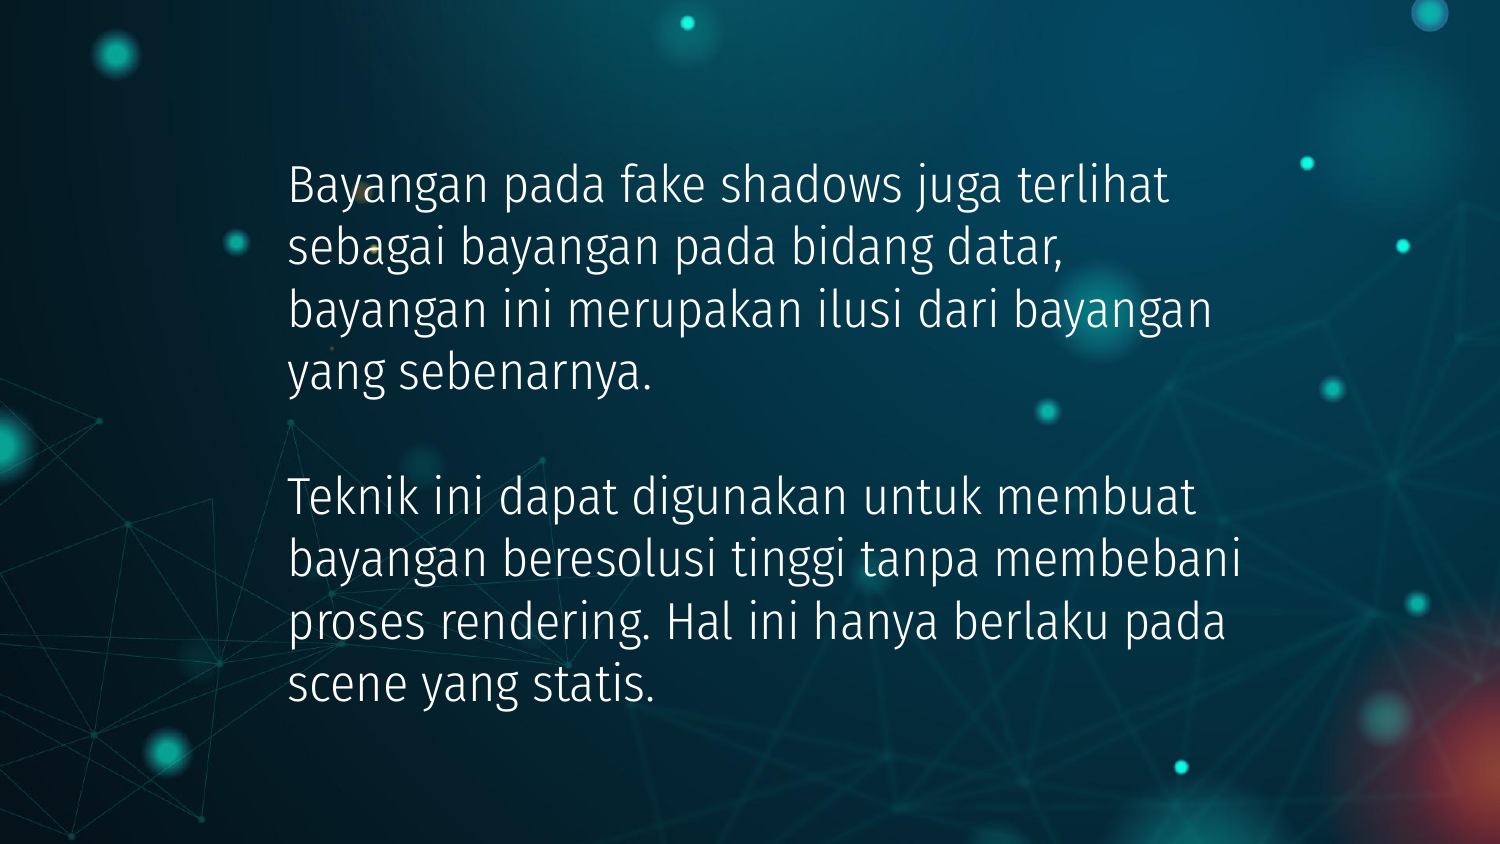

Bayangan pada fake shadows juga terlihat sebagai bayangan pada bidang datar, bayangan ini merupakan ilusi dari bayangan yang sebenarnya.

Teknik ini dapat digunakan untuk membuat bayangan beresolusi tinggi tanpa membebani proses rendering. Hal ini hanya berlaku pada scene yang statis.